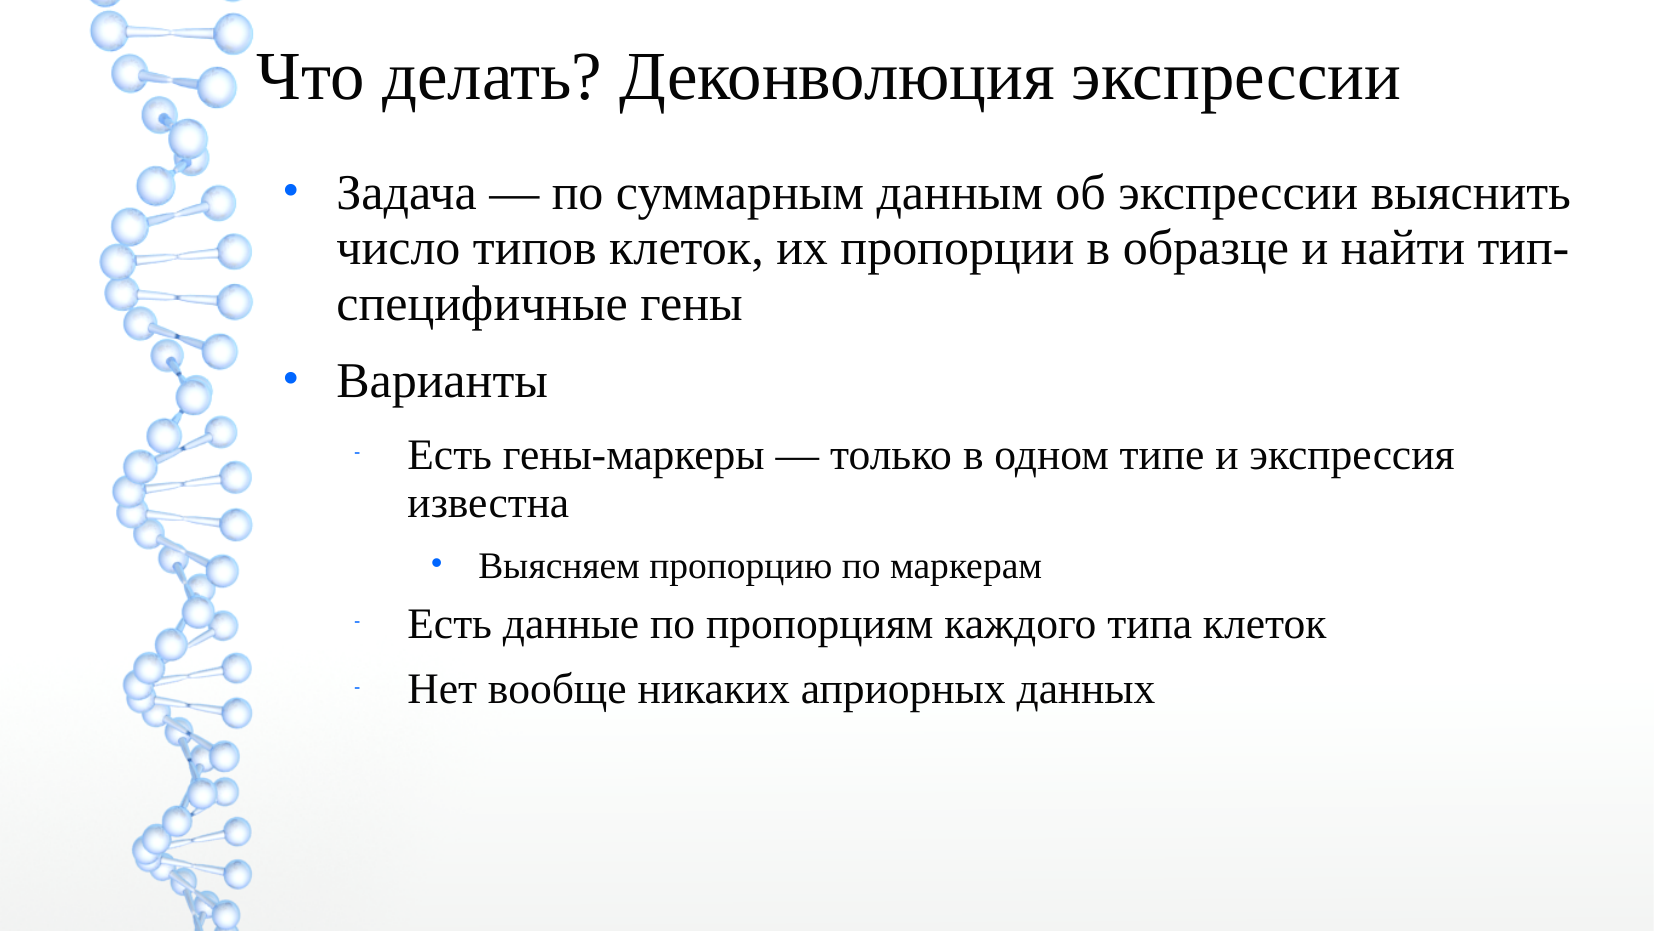

Что делать? Деконволюция экспрессии
Задача — по суммарным данным об экспрессии выяснить число типов клеток, их пропорции в образце и найти тип-специфичные гены
Варианты
Есть гены-маркеры — только в одном типе и экспрессия известна
Выясняем пропорцию по маркерам
Есть данные по пропорциям каждого типа клеток
Нет вообще никаких априорных данных